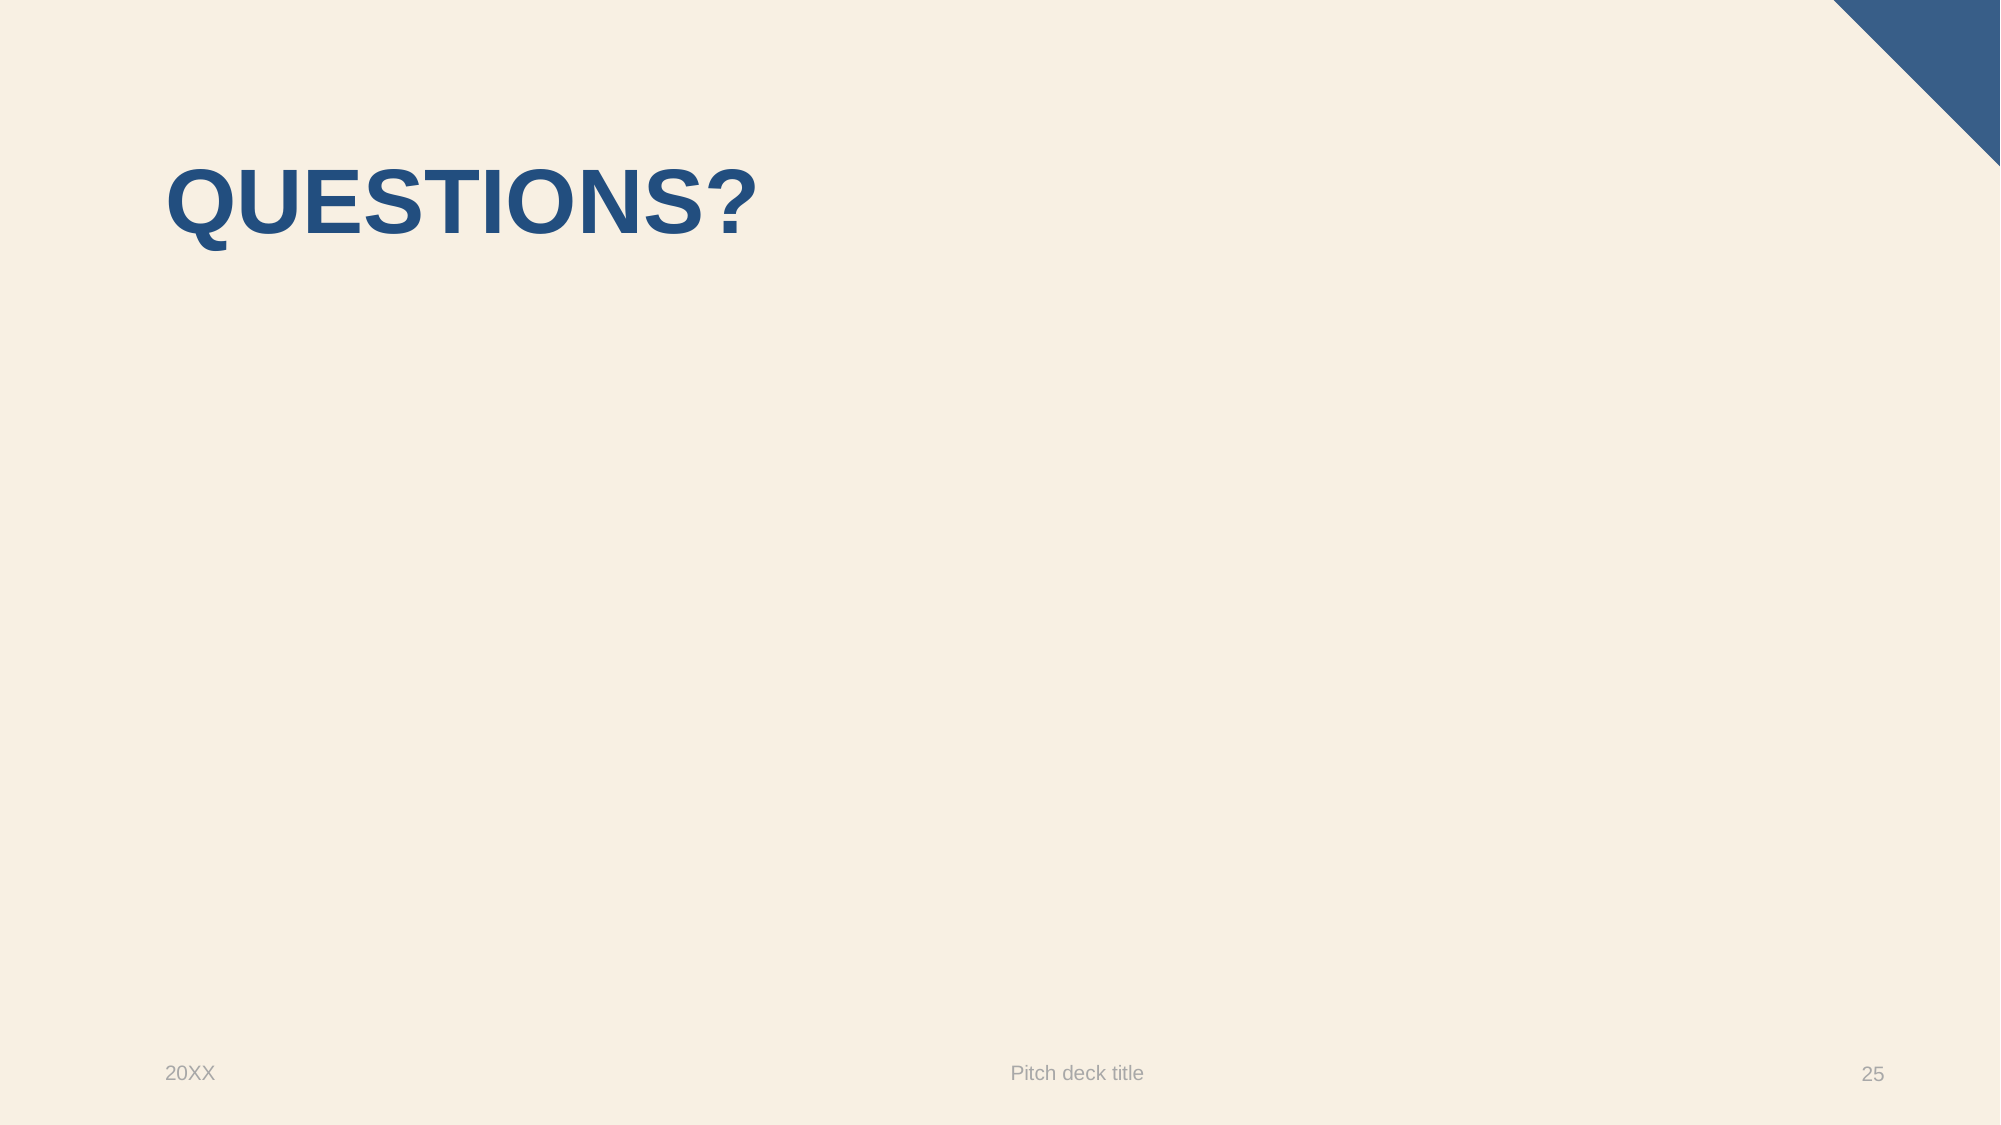

# Questions?

Pitch deck title
20XX
25